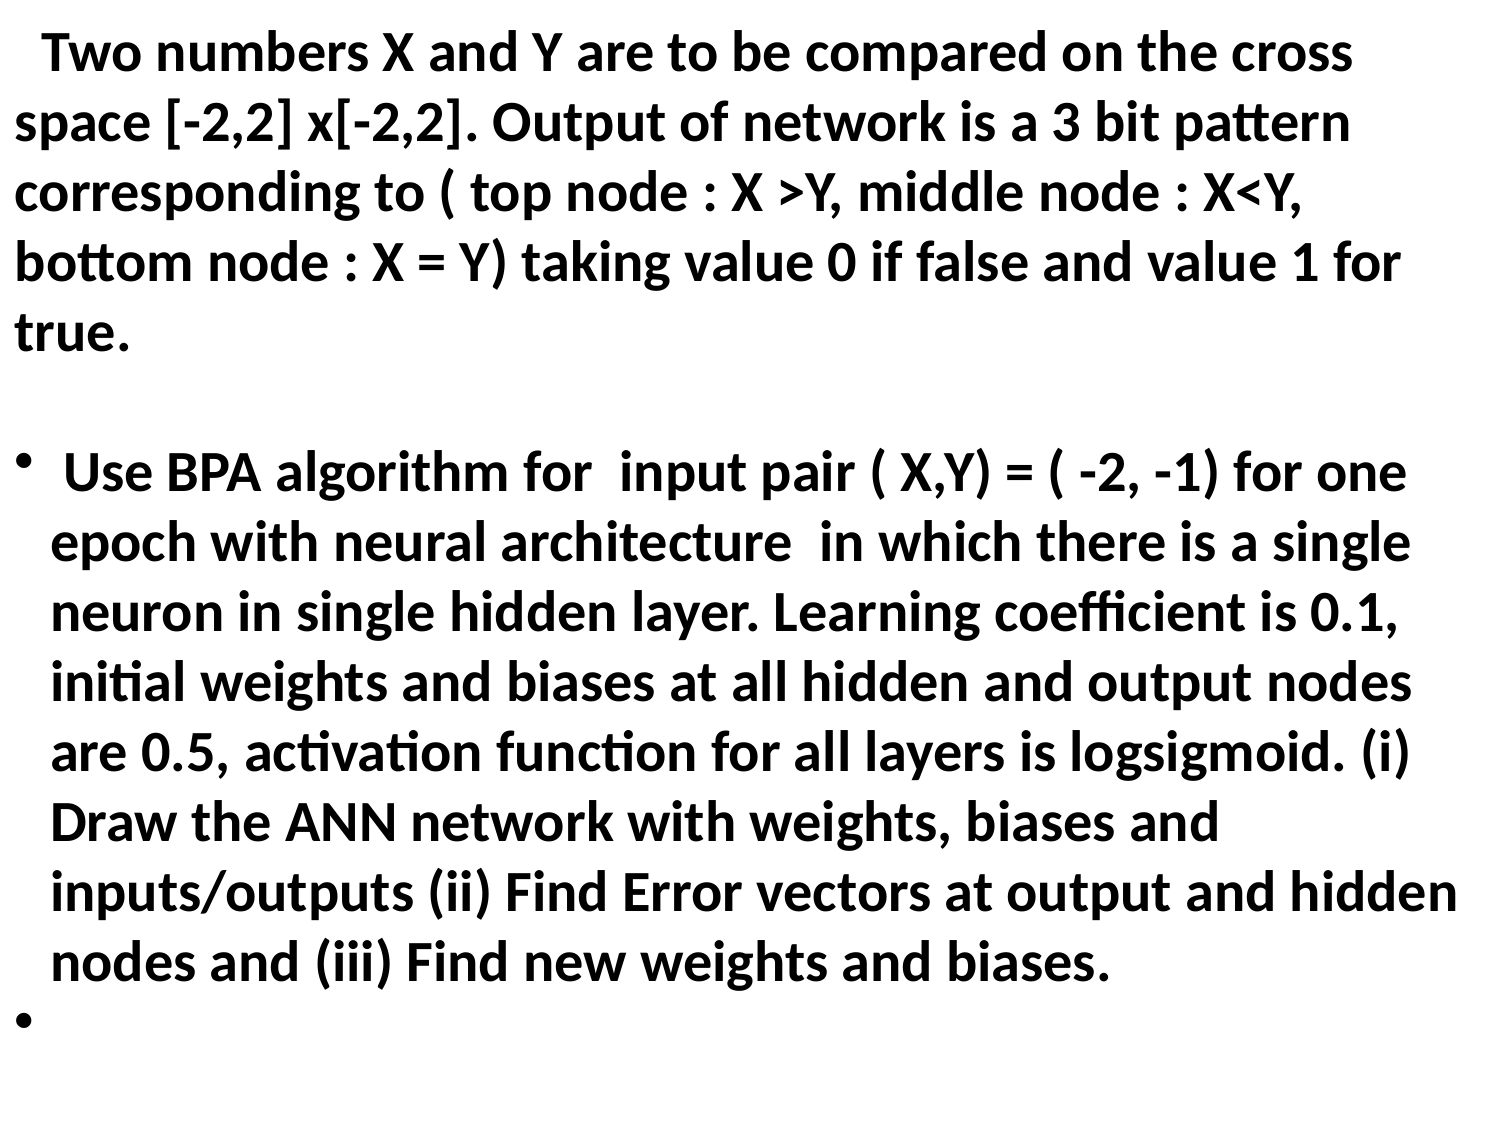

Two numbers X and Y are to be compared on the cross space [-2,2] x[-2,2]. Output of network is a 3 bit pattern corresponding to ( top node : X >Y, middle node : X<Y, bottom node : X = Y) taking value 0 if false and value 1 for true.

 Use BPA algorithm for  input pair ( X,Y) = ( -2, -1) for one epoch with neural architecture  in which there is a single  neuron in single hidden layer. Learning coefficient is 0.1, initial weights and biases at all hidden and output nodes are 0.5, activation function for all layers is logsigmoid. (i) Draw the ANN network with weights, biases and  inputs/outputs (ii) Find Error vectors at output and hidden nodes and (iii) Find new weights and biases.